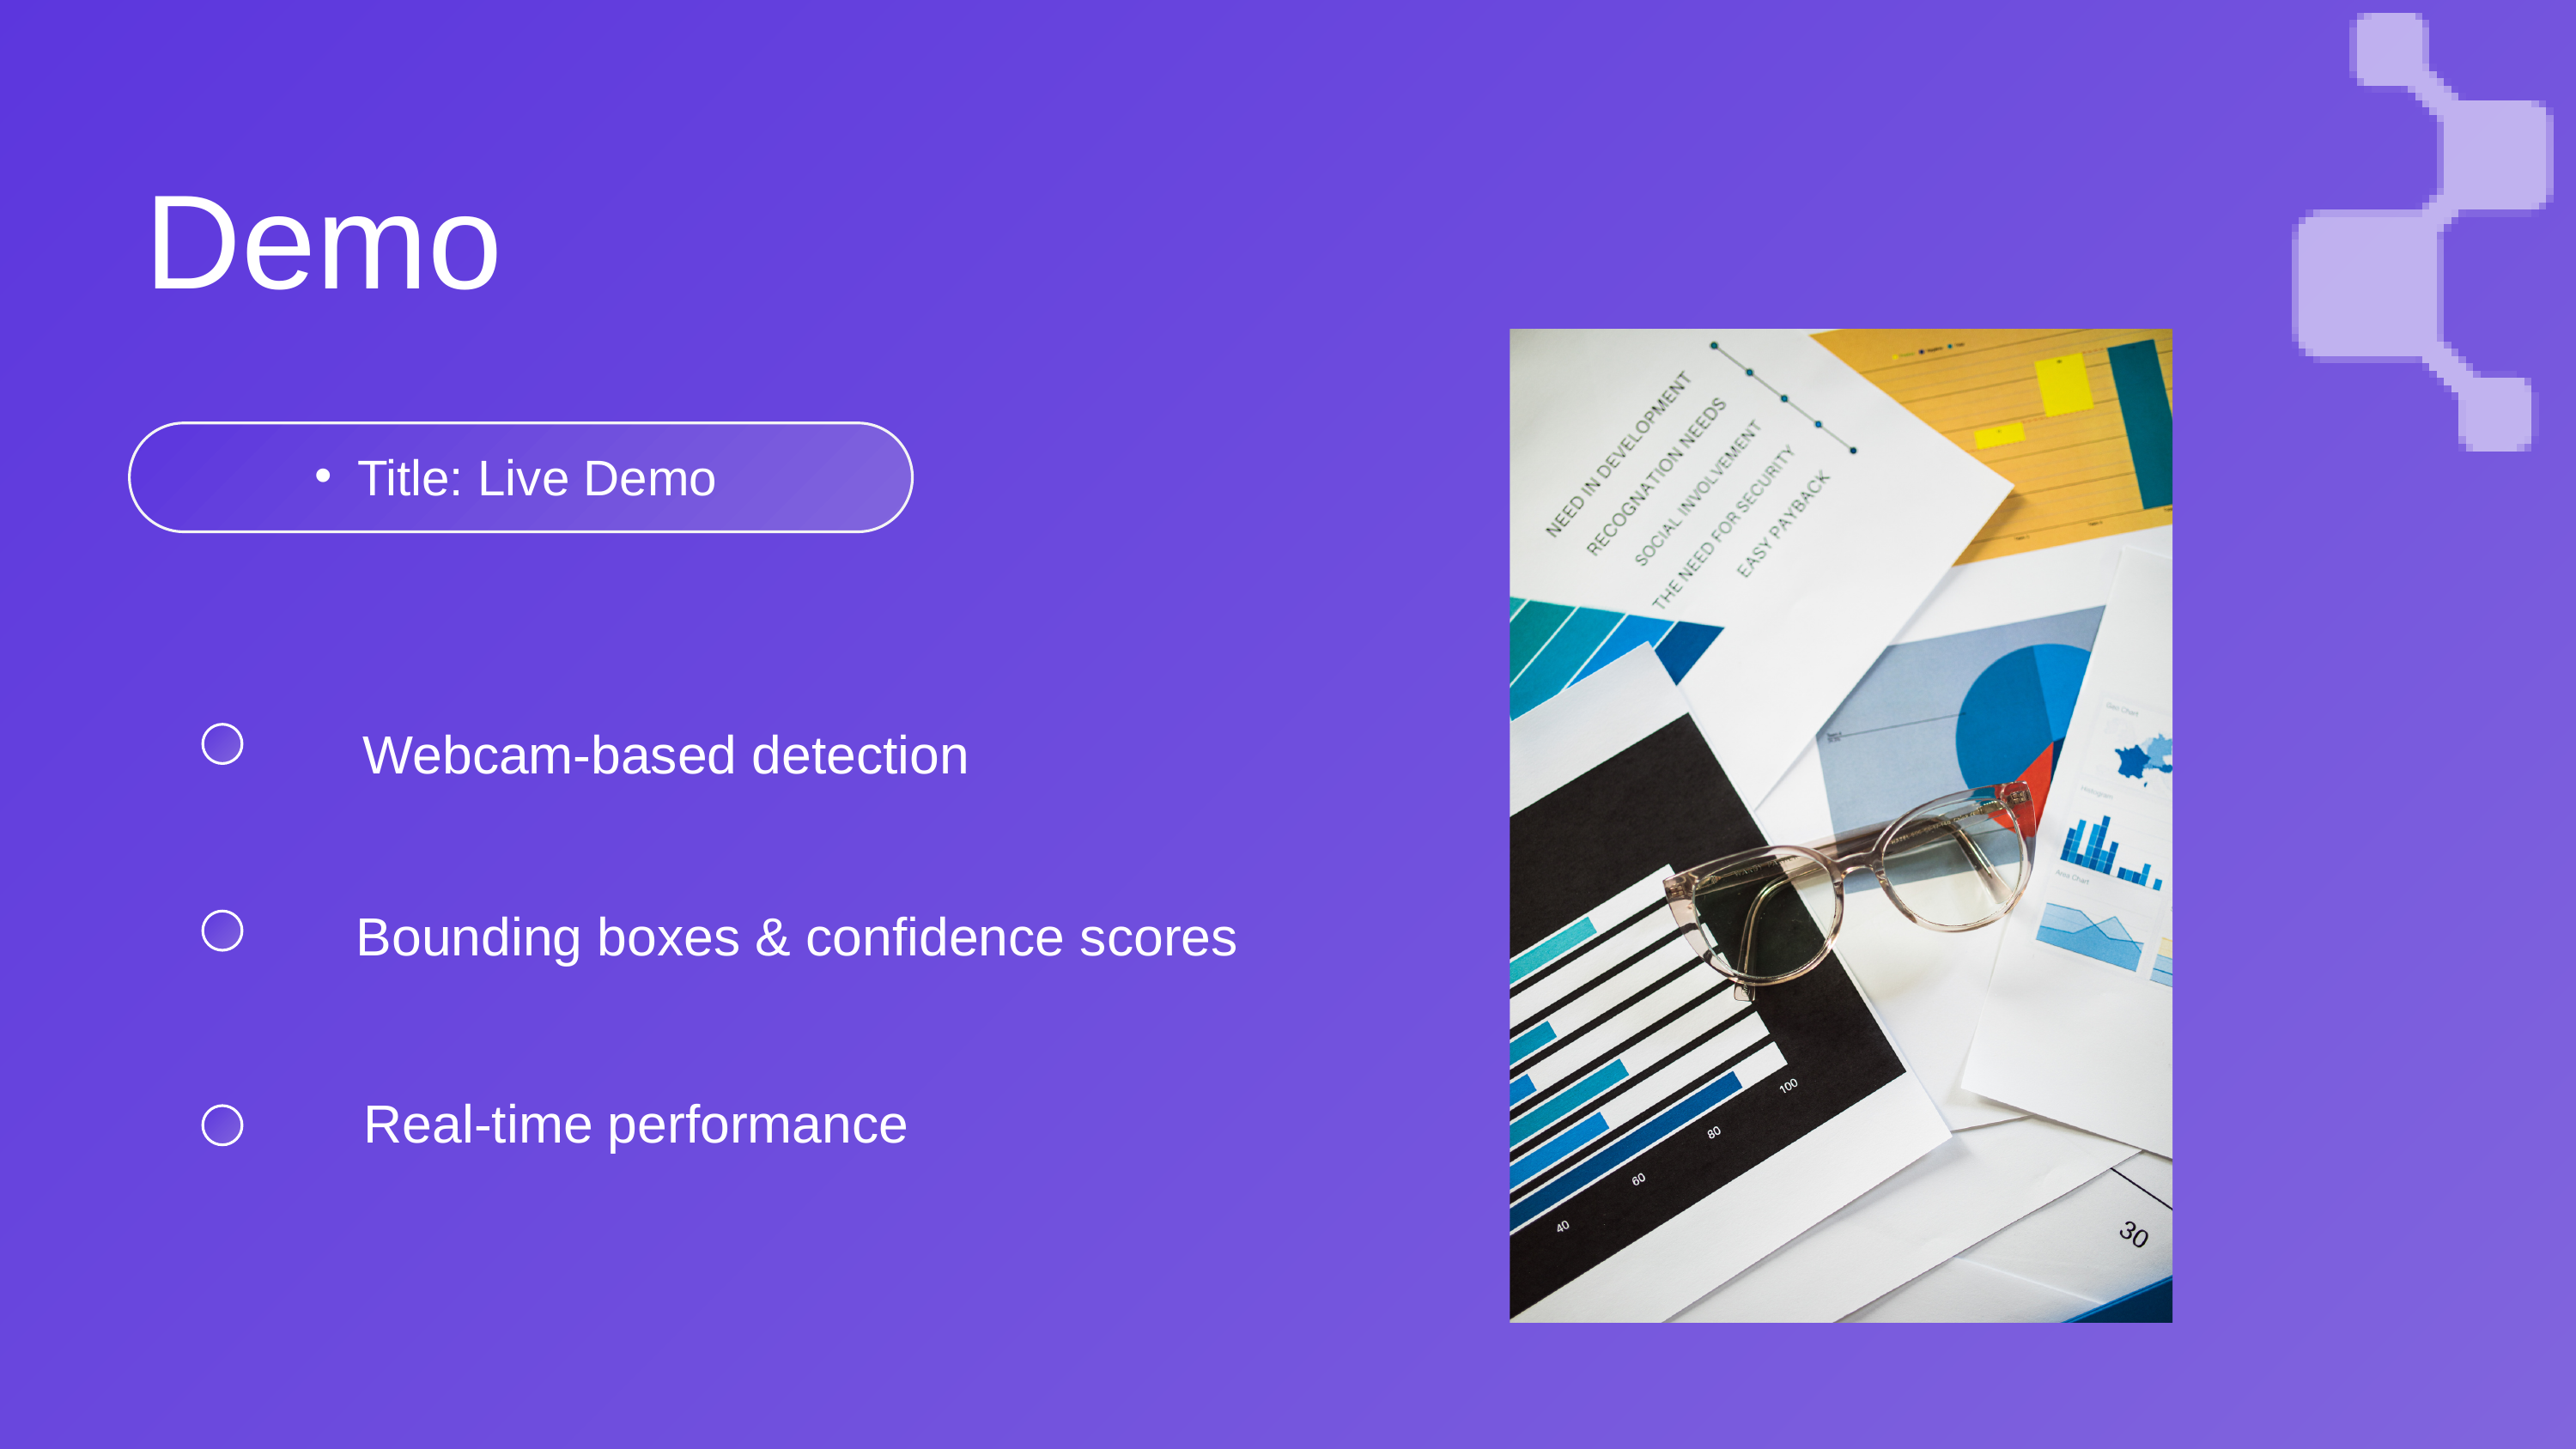

Demo

Title: Live Demo

Webcam-based detection

Bounding boxes & confidence scores

Real-time performance